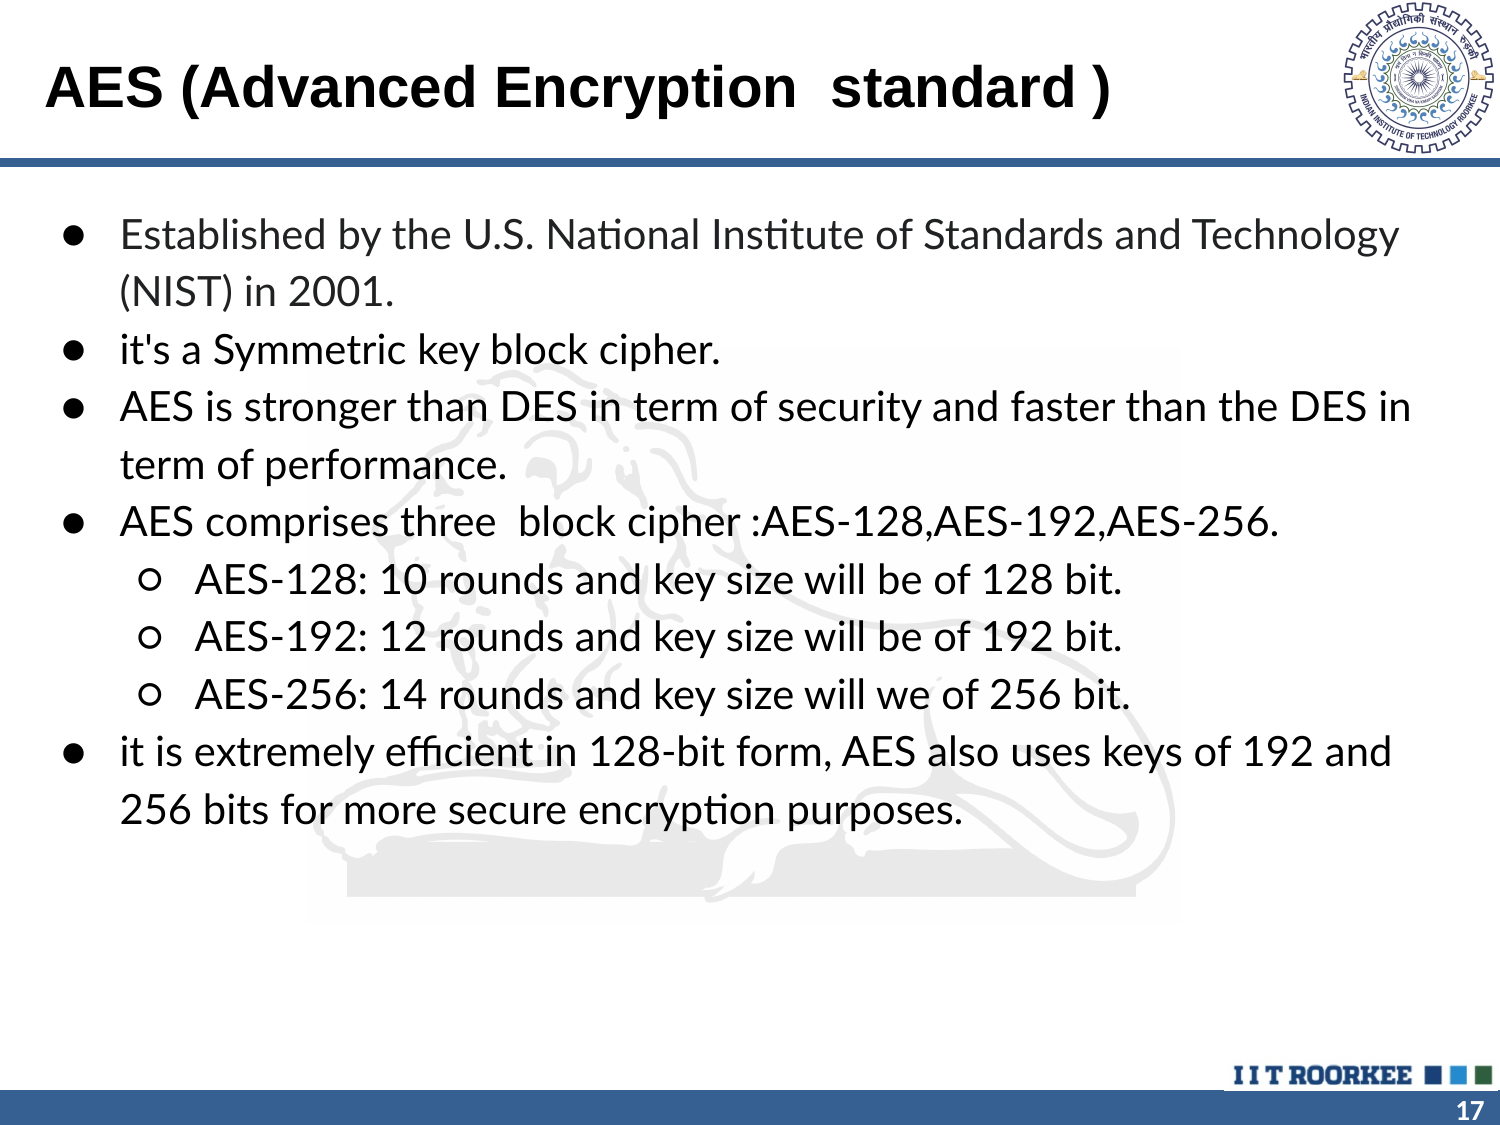

# AES (Advanced Encryption  standard )

Established by the U.S. National Institute of Standards and Technology (NIST) in 2001.
it's a Symmetric key block cipher.
AES is stronger than DES in term of security and faster than the DES in term of performance.
AES comprises three  block cipher :AES-128,AES-192,AES-256.
AES-128: 10 rounds and key size will be of 128 bit.
AES-192: 12 rounds and key size will be of 192 bit.
AES-256: 14 rounds and key size will we of 256 bit.
it is extremely efficient in 128-bit form, AES also uses keys of 192 and 256 bits for more secure encryption purposes.